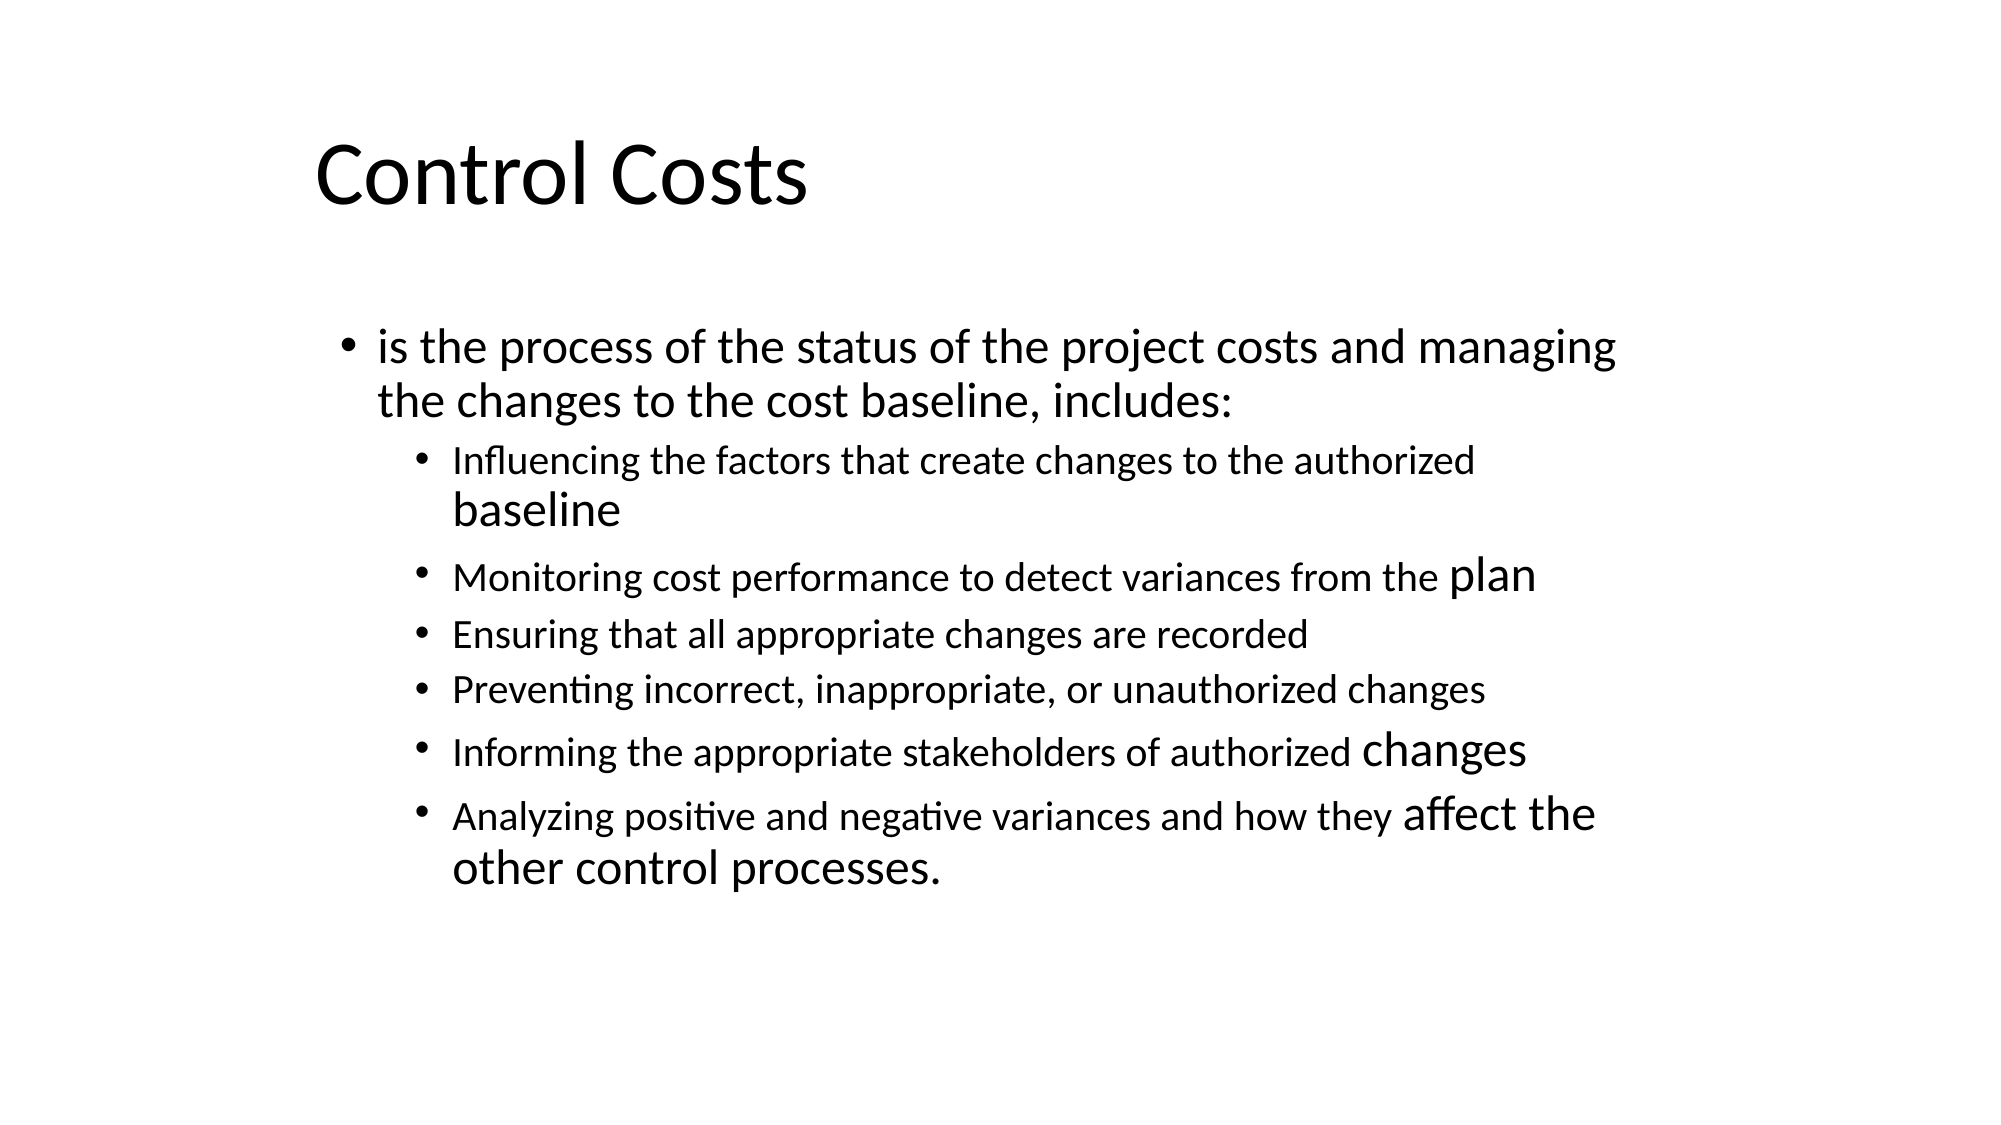

# Control Costs
is the process of the status of the project costs and managing the changes to the cost baseline, includes:
Influencing the factors that create changes to the authorized baseline
Monitoring cost performance to detect variances from the plan
Ensuring that all appropriate changes are recorded
Preventing incorrect, inappropriate, or unauthorized changes
Informing the appropriate stakeholders of authorized changes
Analyzing positive and negative variances and how they affect the other control processes.